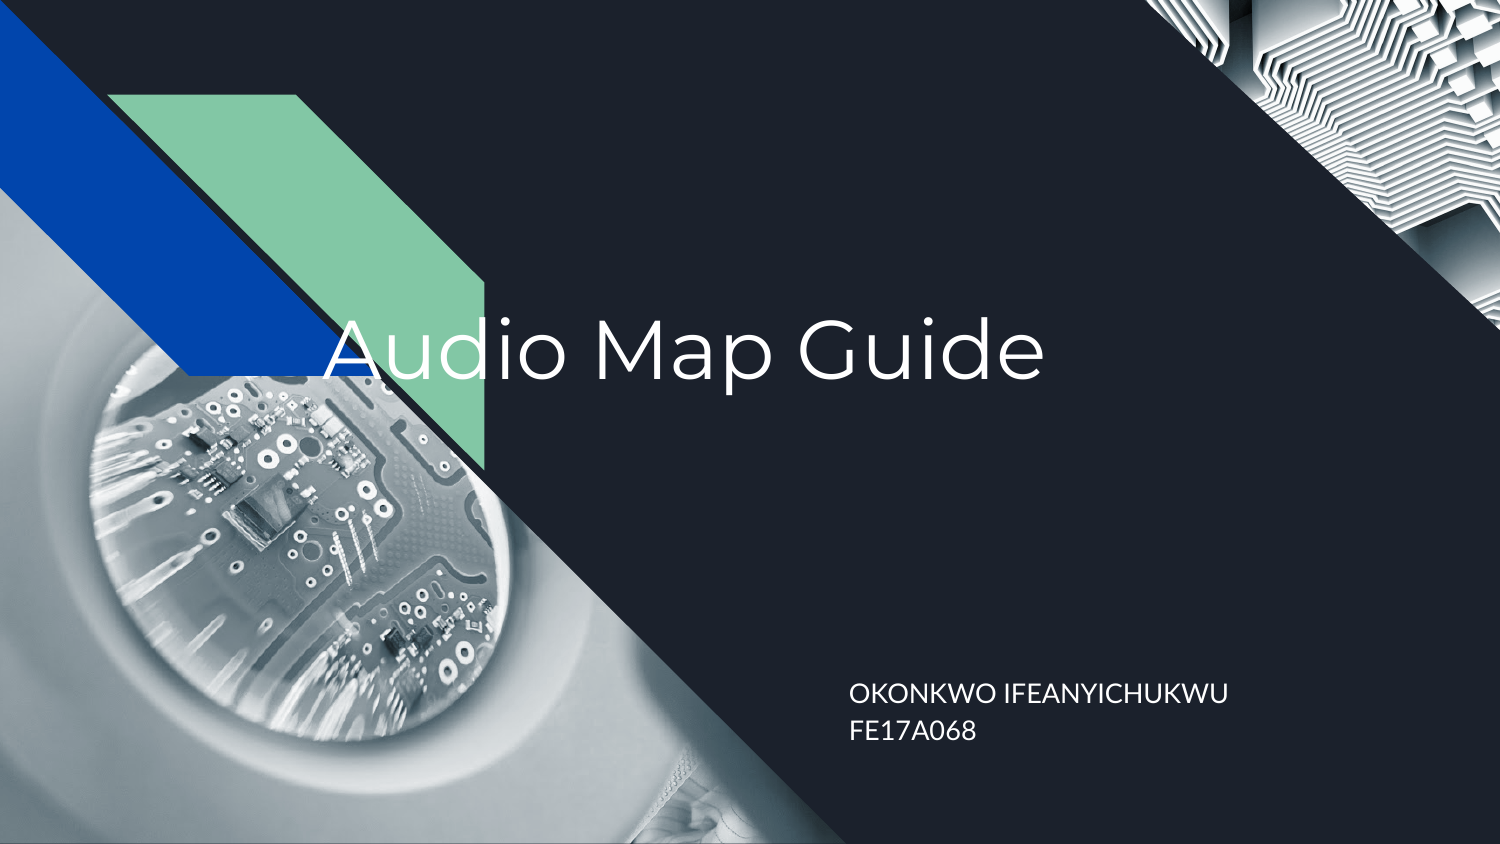

# Audio Map Guide
OKONKWO IFEANYICHUKWU
FE17A068